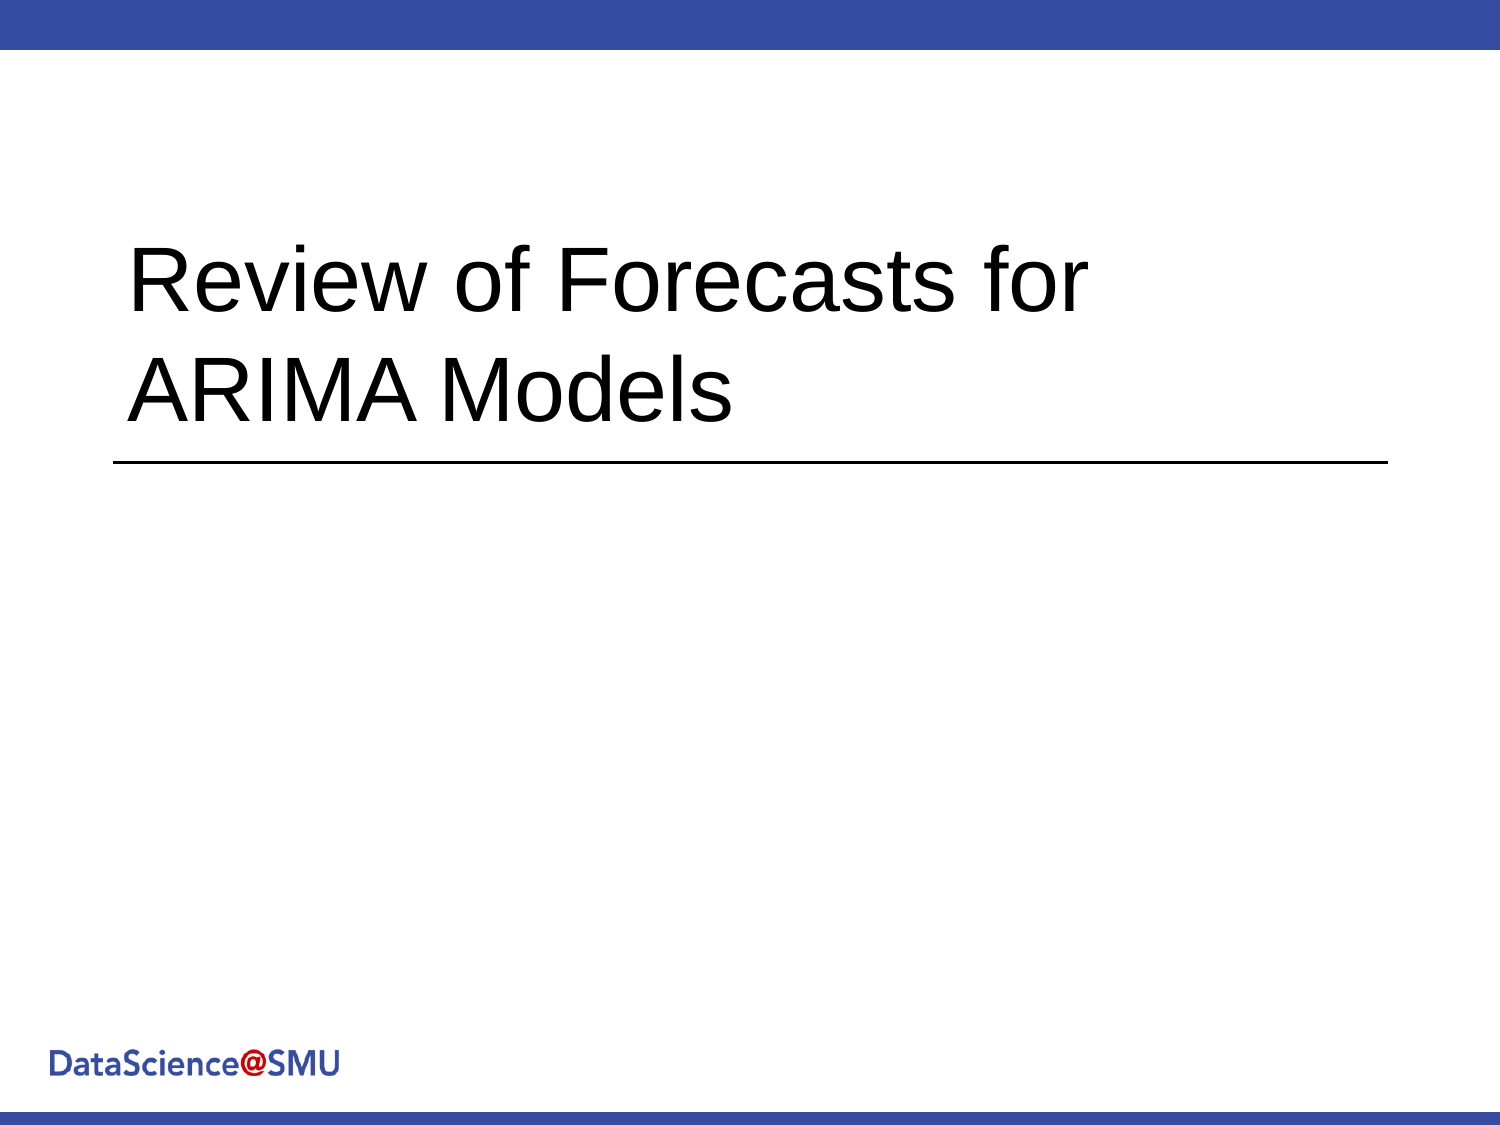

# Review of Forecasts for ARIMA Models